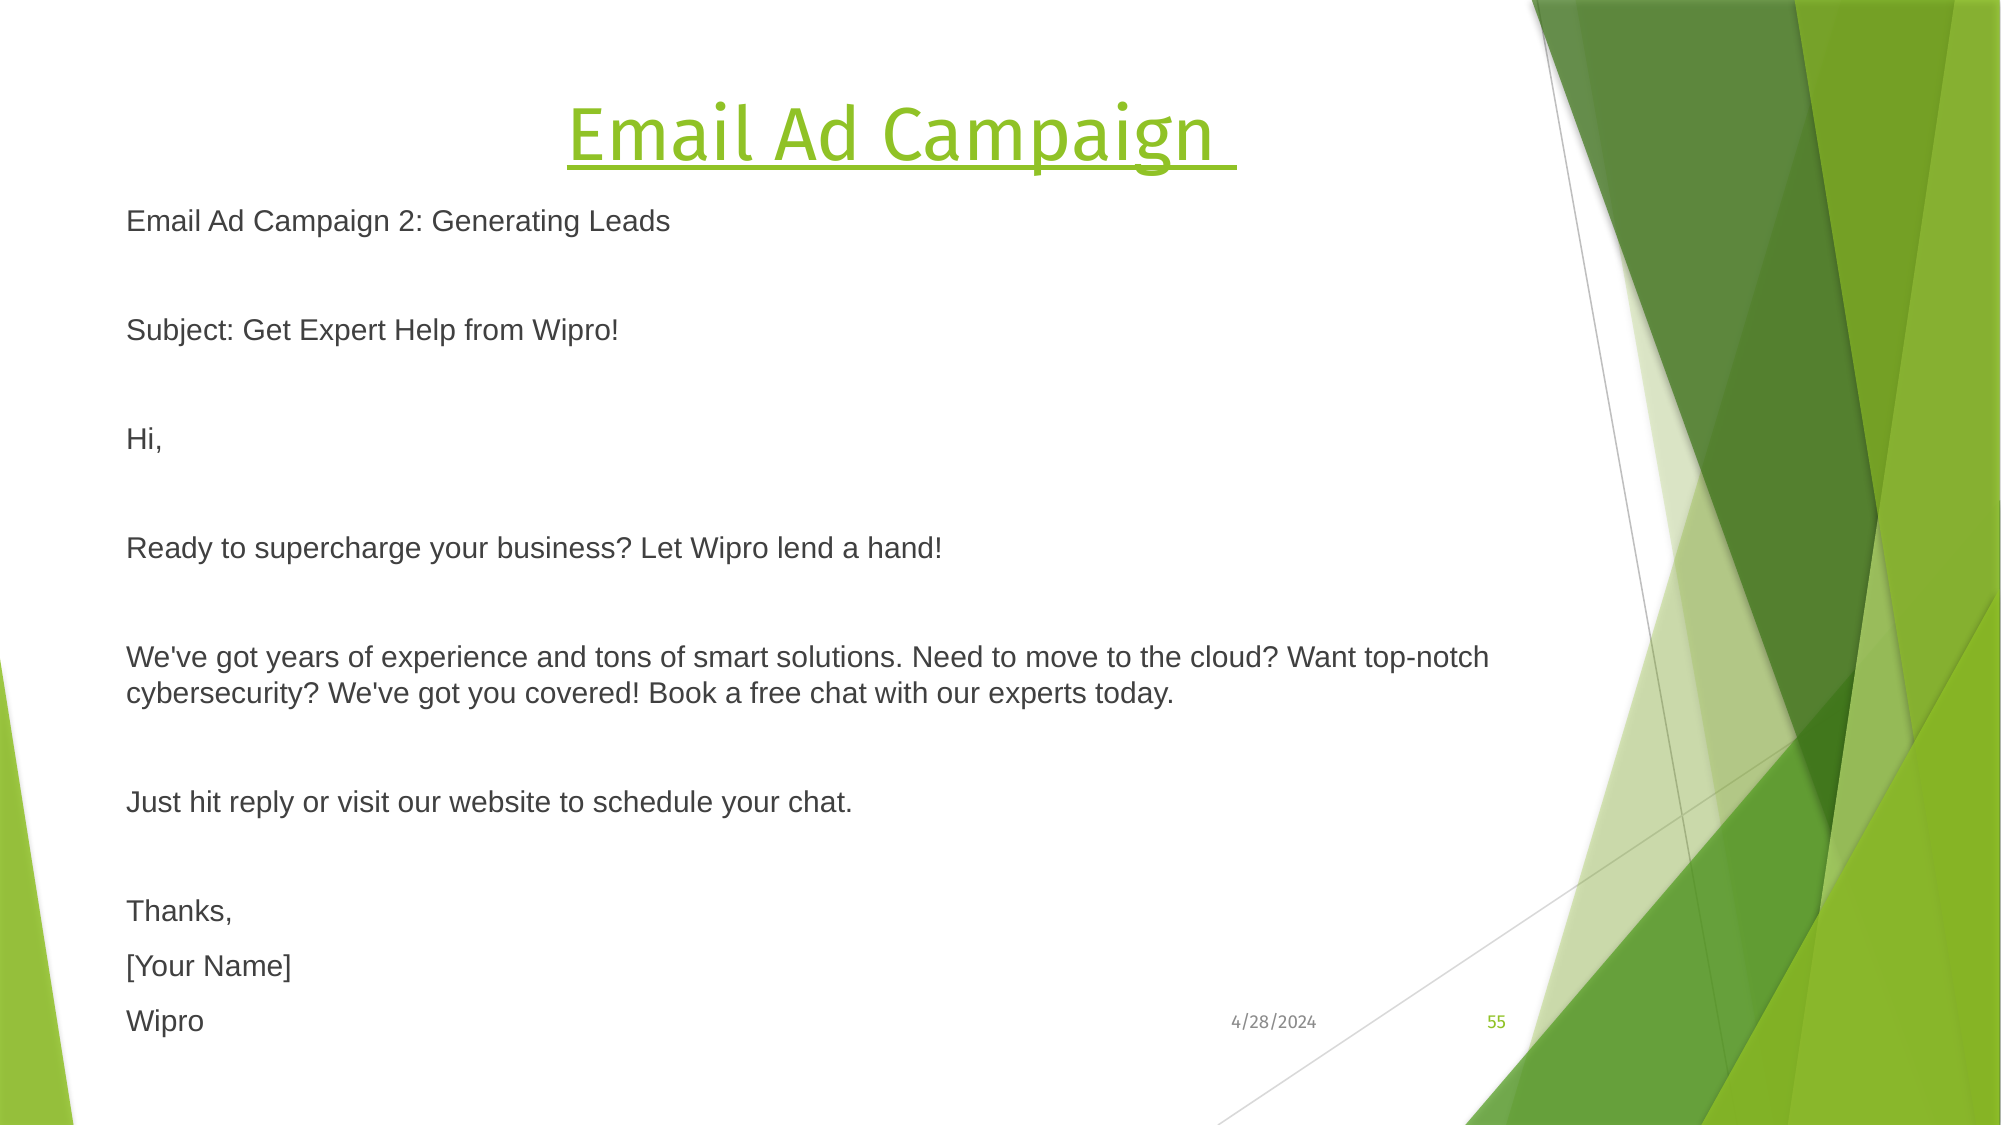

# Email Ad Campaign
Email Ad Campaign 2: Generating Leads

Subject: Get Expert Help from Wipro!

Hi,

Ready to supercharge your business? Let Wipro lend a hand!

We've got years of experience and tons of smart solutions. Need to move to the cloud? Want top-notch cybersecurity? We've got you covered! Book a free chat with our experts today.

Just hit reply or visit our website to schedule your chat.

Thanks,
[Your Name]
Wipro
4/28/2024
55